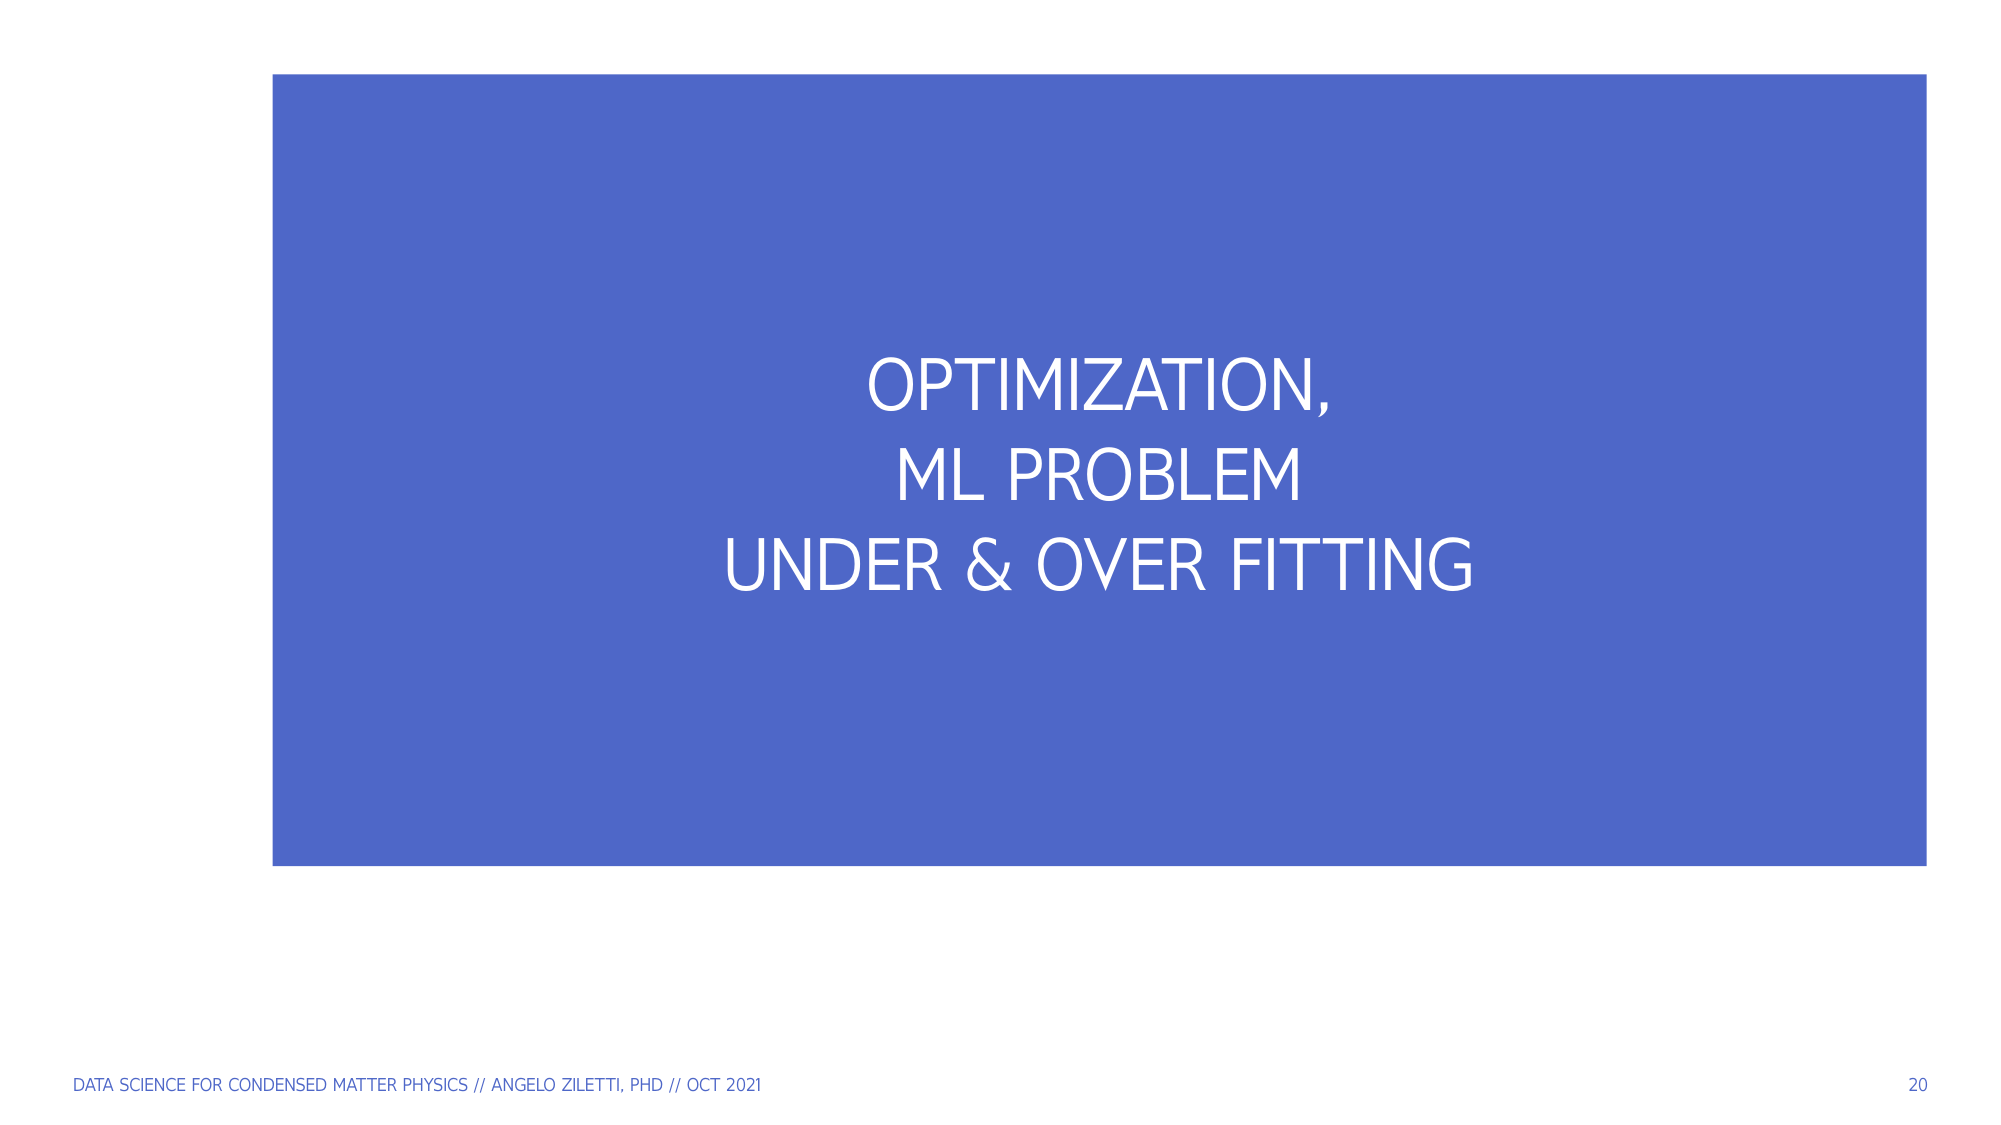

# Optimization, ml problem under & OVER fitting

Data Science for Condensed Matter Physics // Angelo Ziletti, PhD // Oct 2021
20